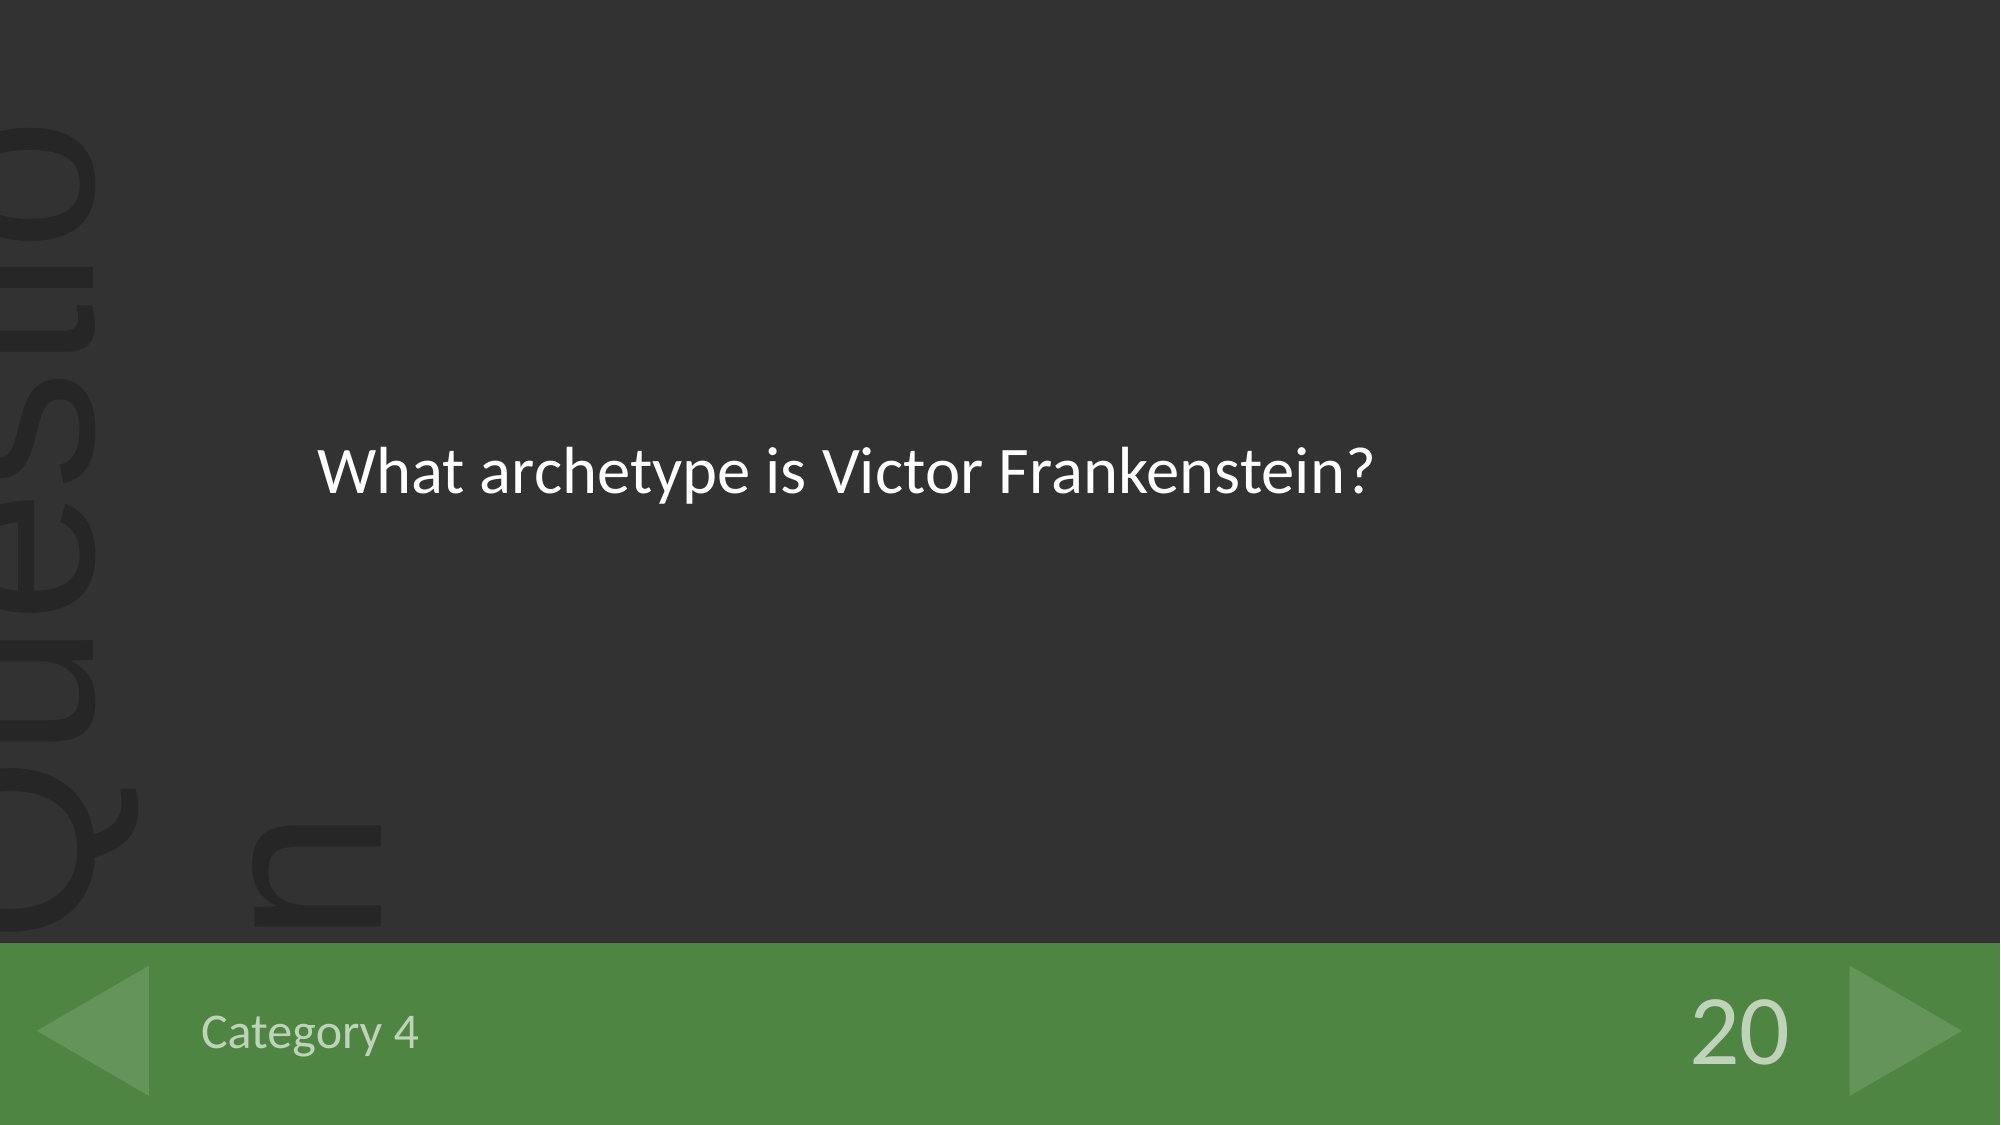

What archetype is Victor Frankenstein?
# Category 4
20